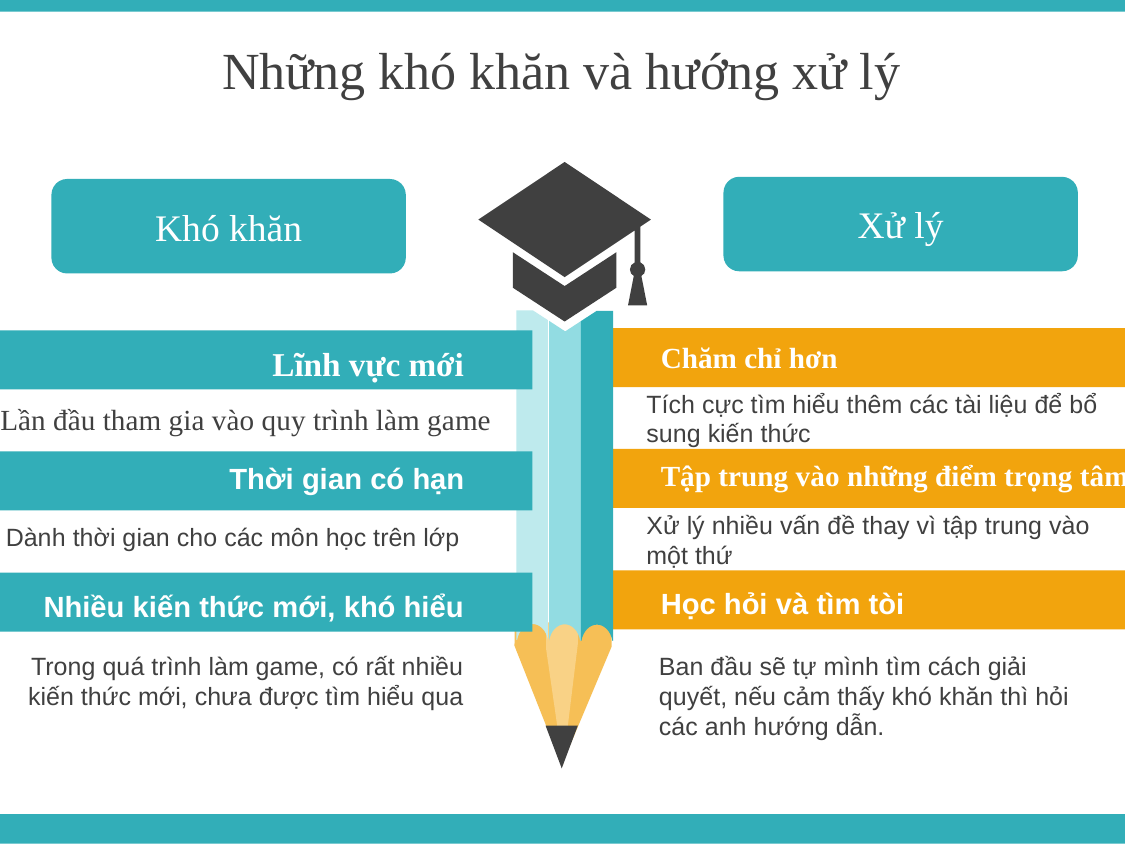

Những khó khăn và hướng xử lý

Xử lý
Khó khăn
Photoshop

Chăm chỉ hơn
Lĩnh vực mới
Tích cực tìm hiểu thêm các tài liệu để bổ sung kiến thức
Lần đầu tham gia vào quy trình làm game

Tập trung vào những điểm trọng tâm

Thời gian có hạn
Xử lý nhiều vấn đề thay vì tập trung vào một thứ
Dành thời gian cho các môn học trên lớp

Học hỏi và tìm tòi
Nhiều kiến thức mới, khó hiểu
Trong quá trình làm game, có rất nhiều kiến thức mới, chưa được tìm hiểu qua
Ban đầu sẽ tự mình tìm cách giải quyết, nếu cảm thấy khó khăn thì hỏi các anh hướng dẫn.